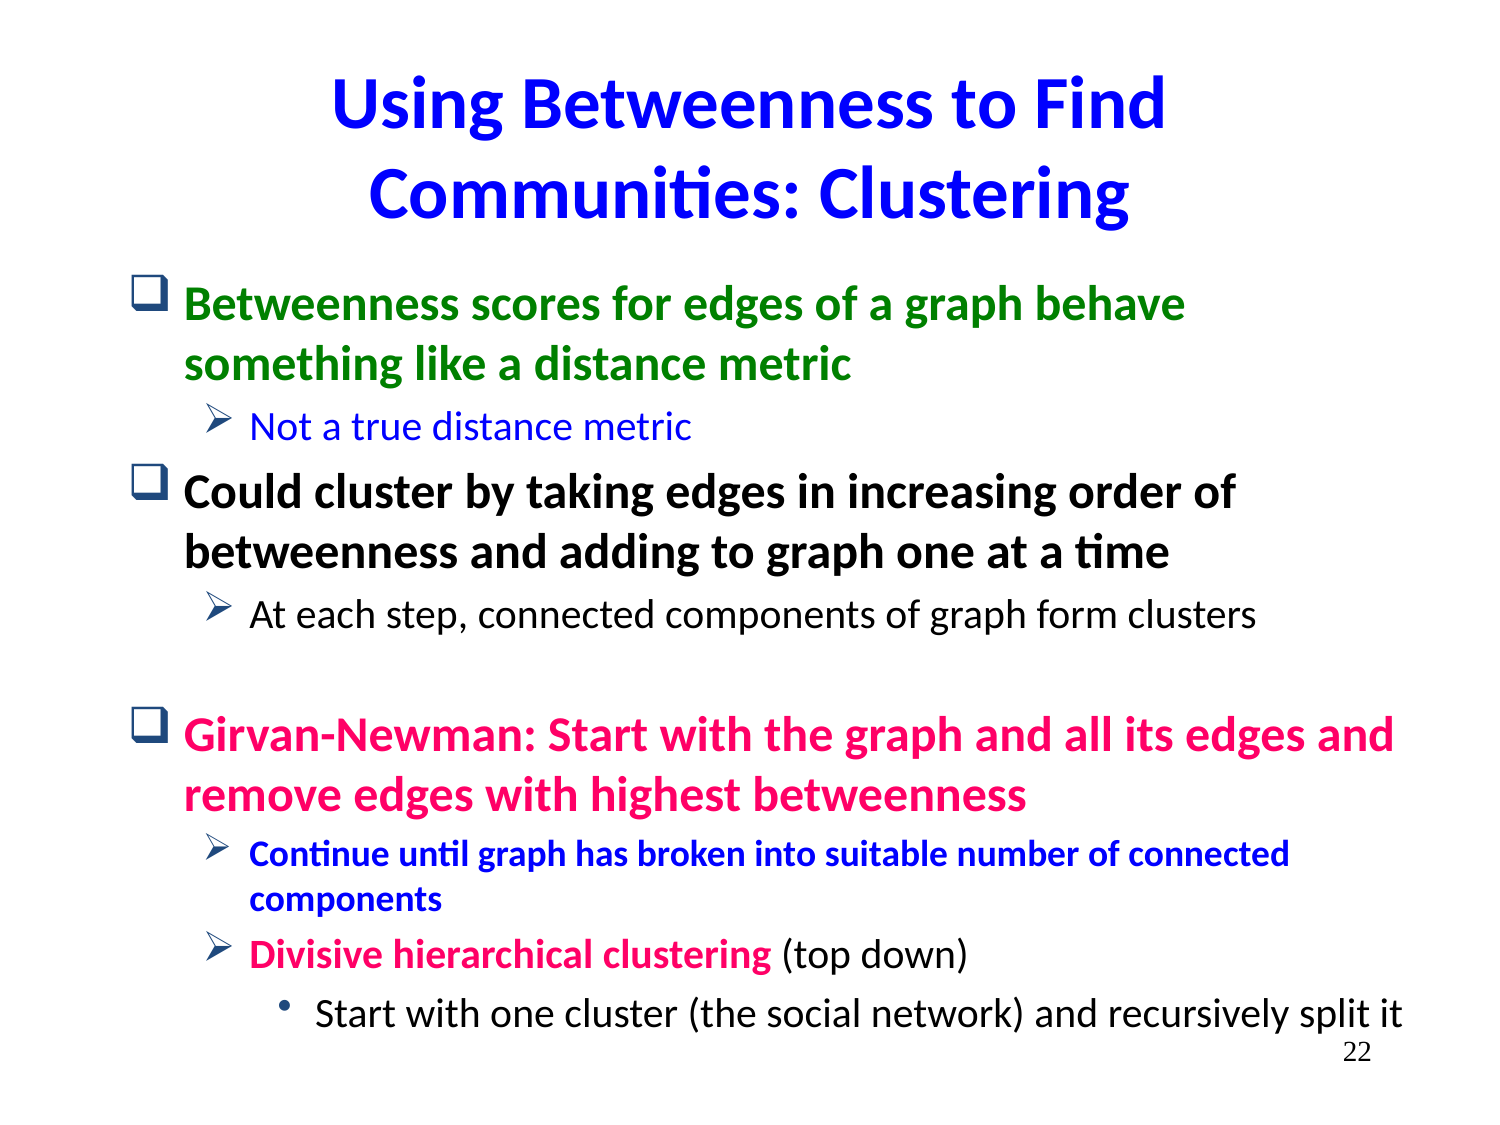

# Using Betweenness to Find Communities: Clustering
Betweenness scores for edges of a graph behave something like a distance metric
Not a true distance metric
Could cluster by taking edges in increasing order of betweenness and adding to graph one at a time
At each step, connected components of graph form clusters

Girvan-Newman: Start with the graph and all its edges and remove edges with highest betweenness
Continue until graph has broken into suitable number of connected components
Divisive hierarchical clustering (top down)
Start with one cluster (the social network) and recursively split it

22